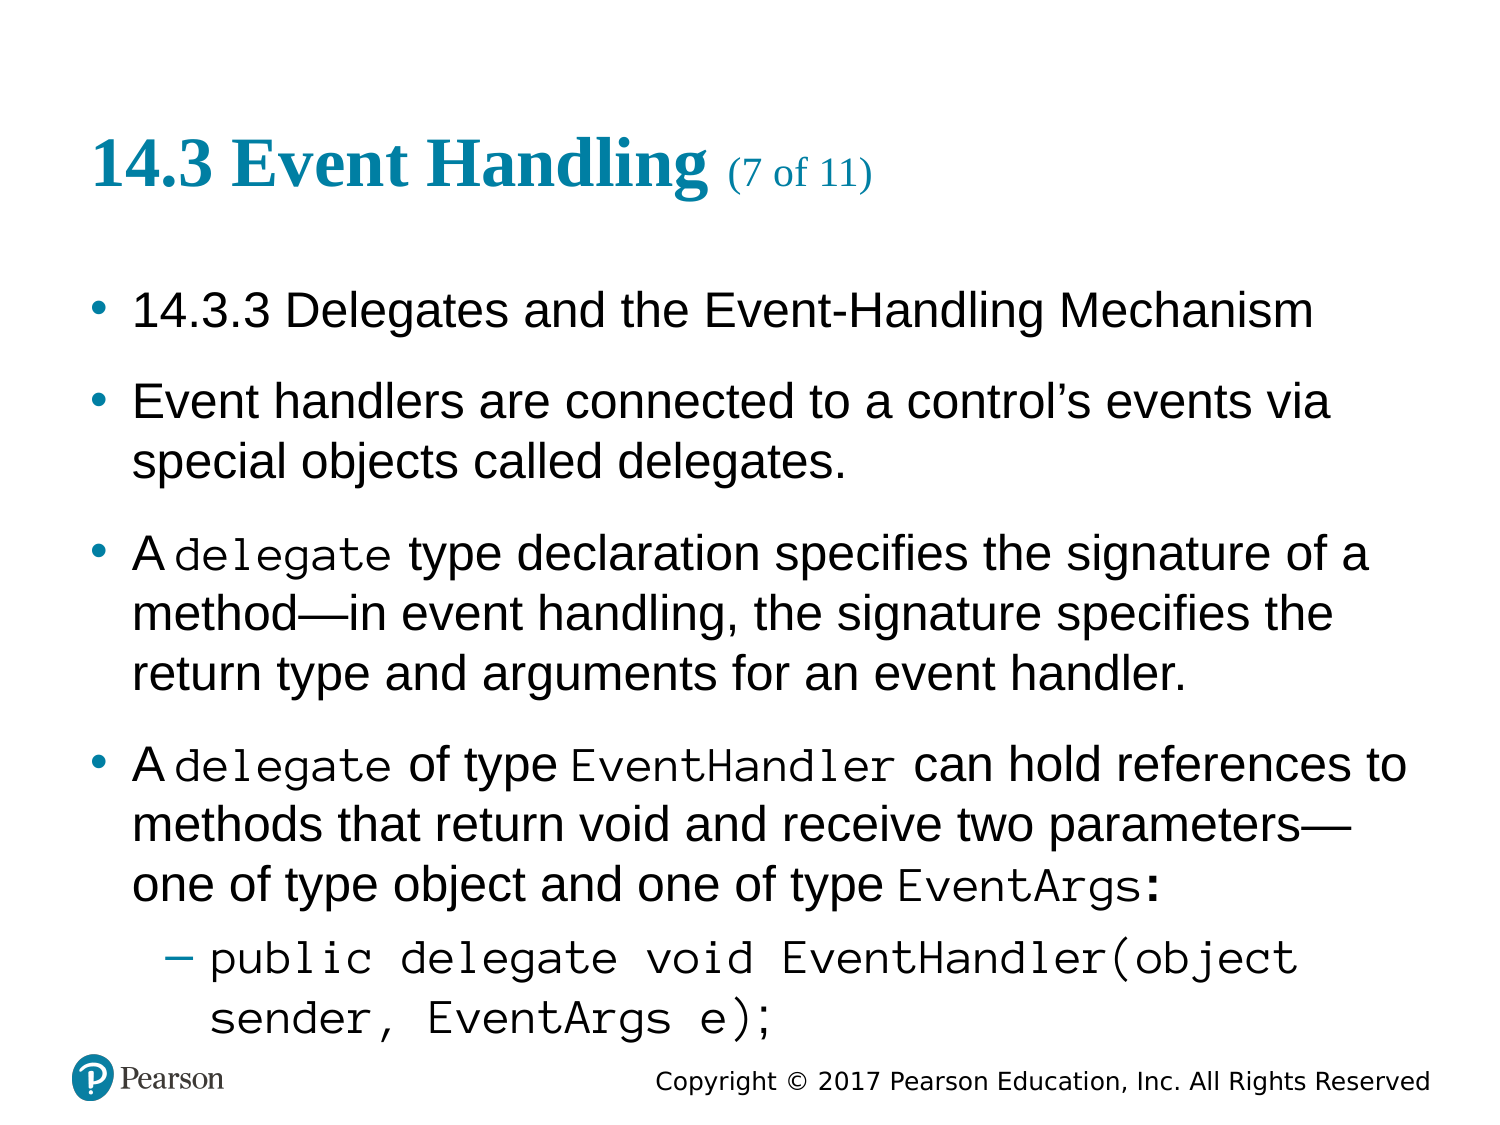

# 14.3 Event Handling (7 of 11)
14.3.3 Delegates and the Event-Handling Mechanism
Event handlers are connected to a control’s events via special objects called delegates.
A delegate type declaration specifies the signature of a method—in event handling, the signature specifies the return type and arguments for an event handler.
A delegate of type EventHandler can hold references to methods that return void and receive two parameters—one of type object and one of type EventArgs:
public delegate void EventHandler(object sender, EventArgs e);